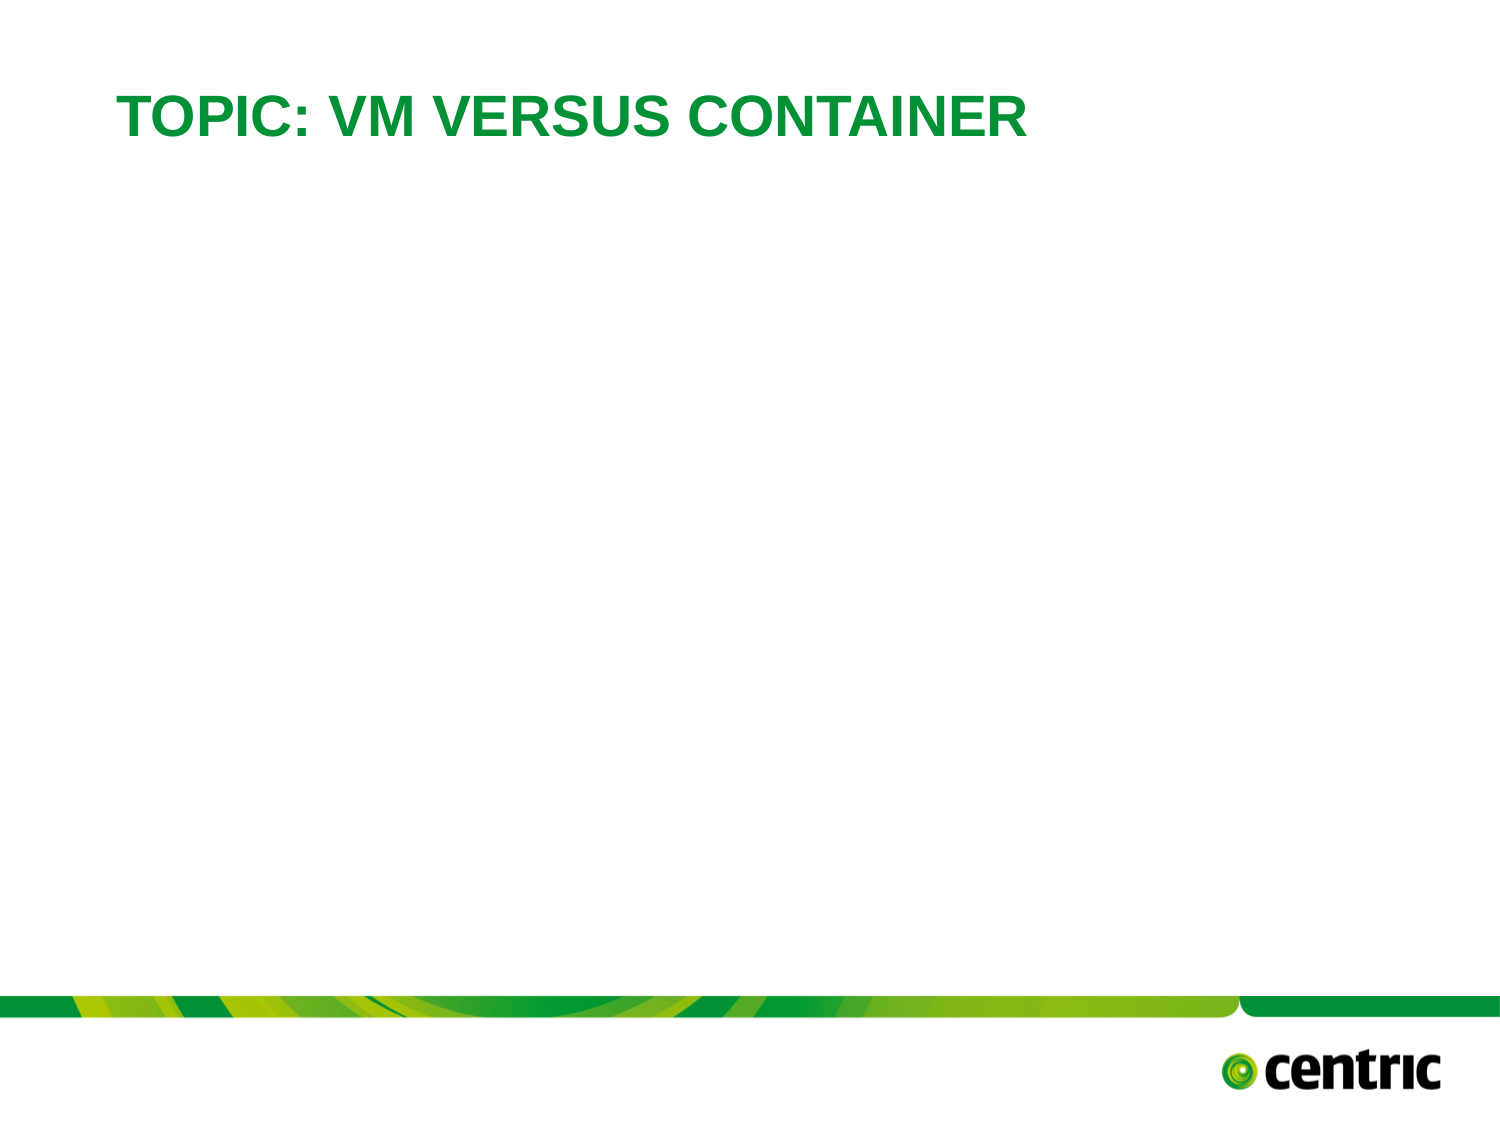

# TOPIC: VM versus Container

TITLE PRESENTATION
September 1, 2017